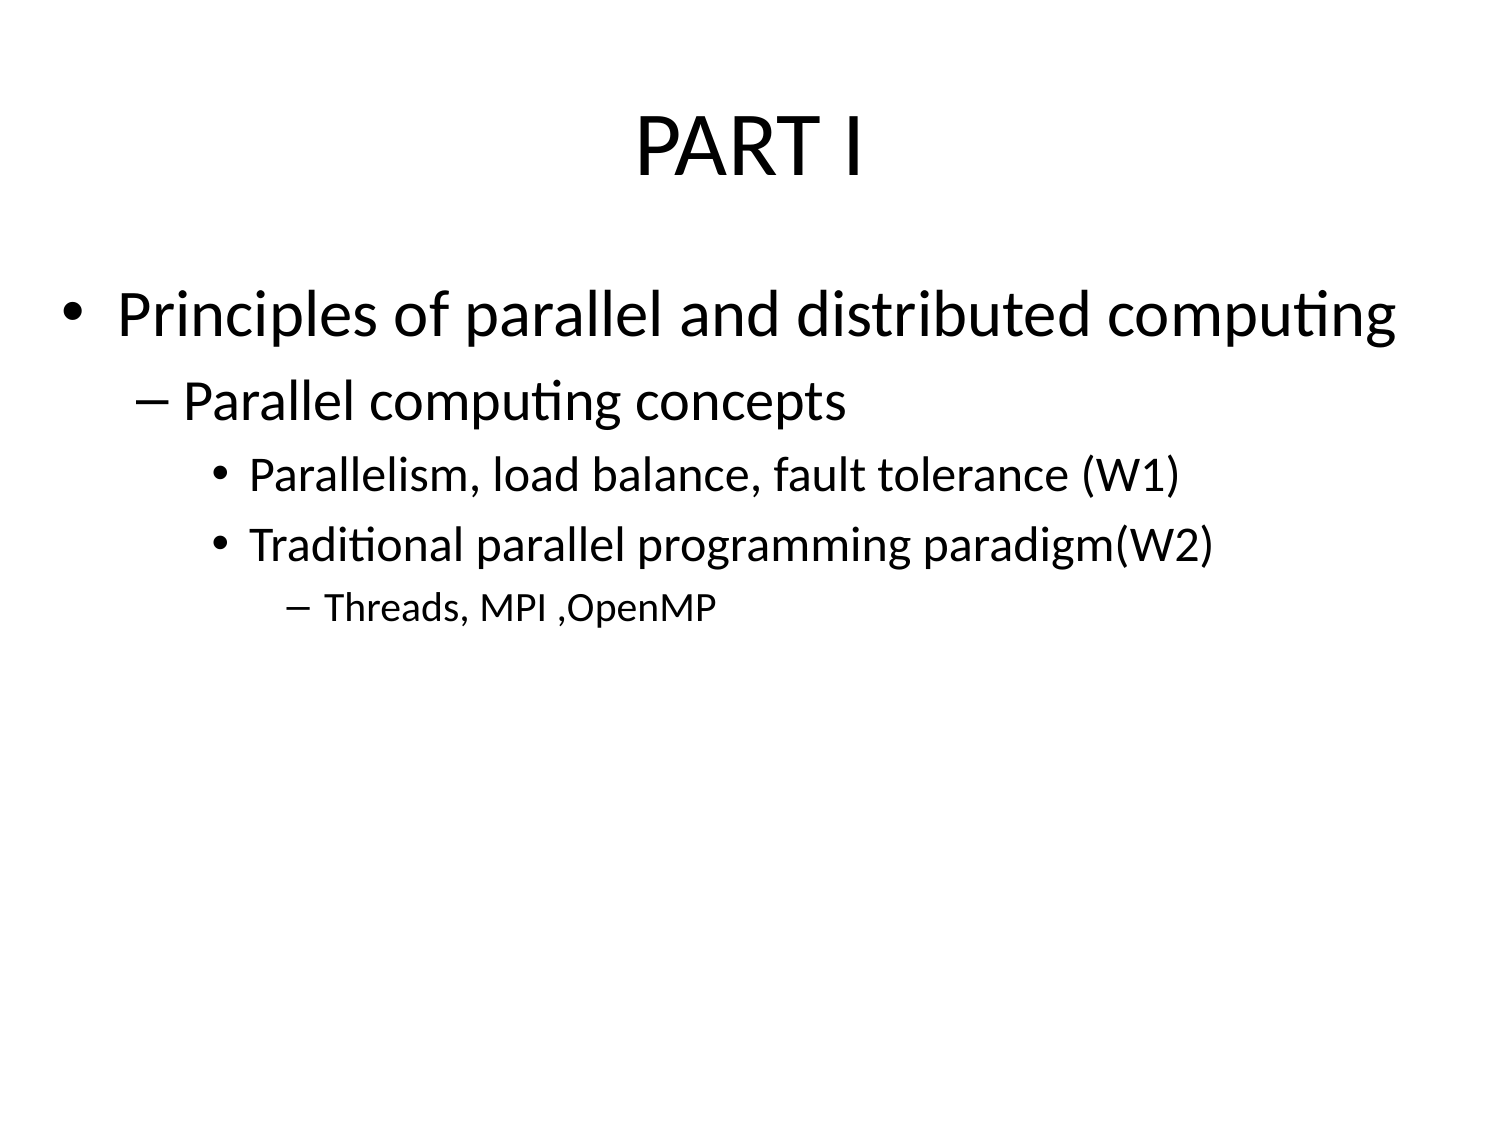

# PART I
Principles of parallel and distributed computing
Parallel computing concepts
Parallelism, load balance, fault tolerance (W1)
Traditional parallel programming paradigm(W2)
Threads, MPI ,OpenMP